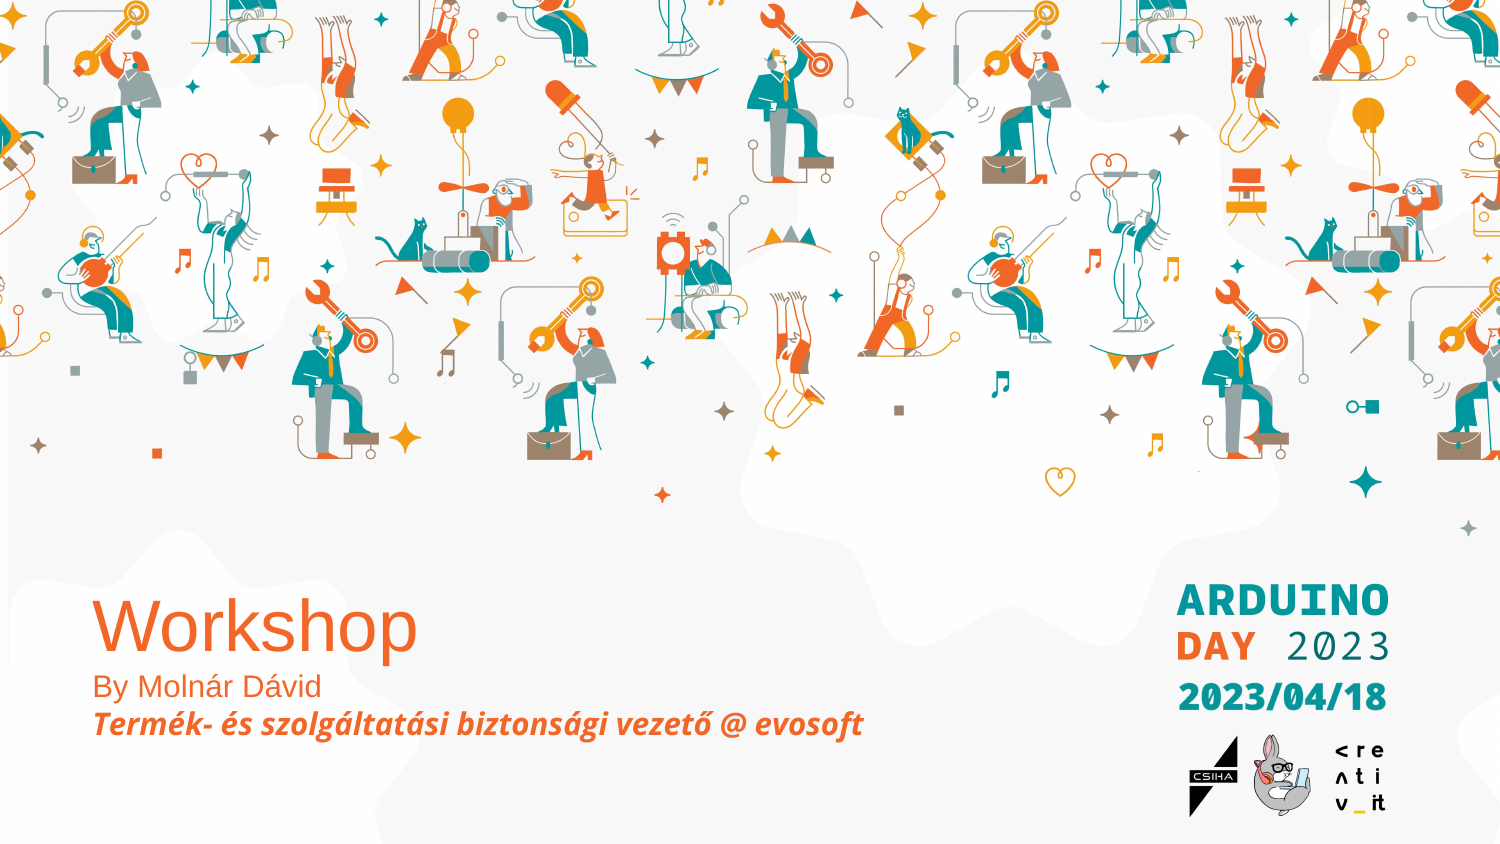

Workshop
By Molnár Dávid
Termék- és szolgáltatási biztonsági vezető @ evosoft